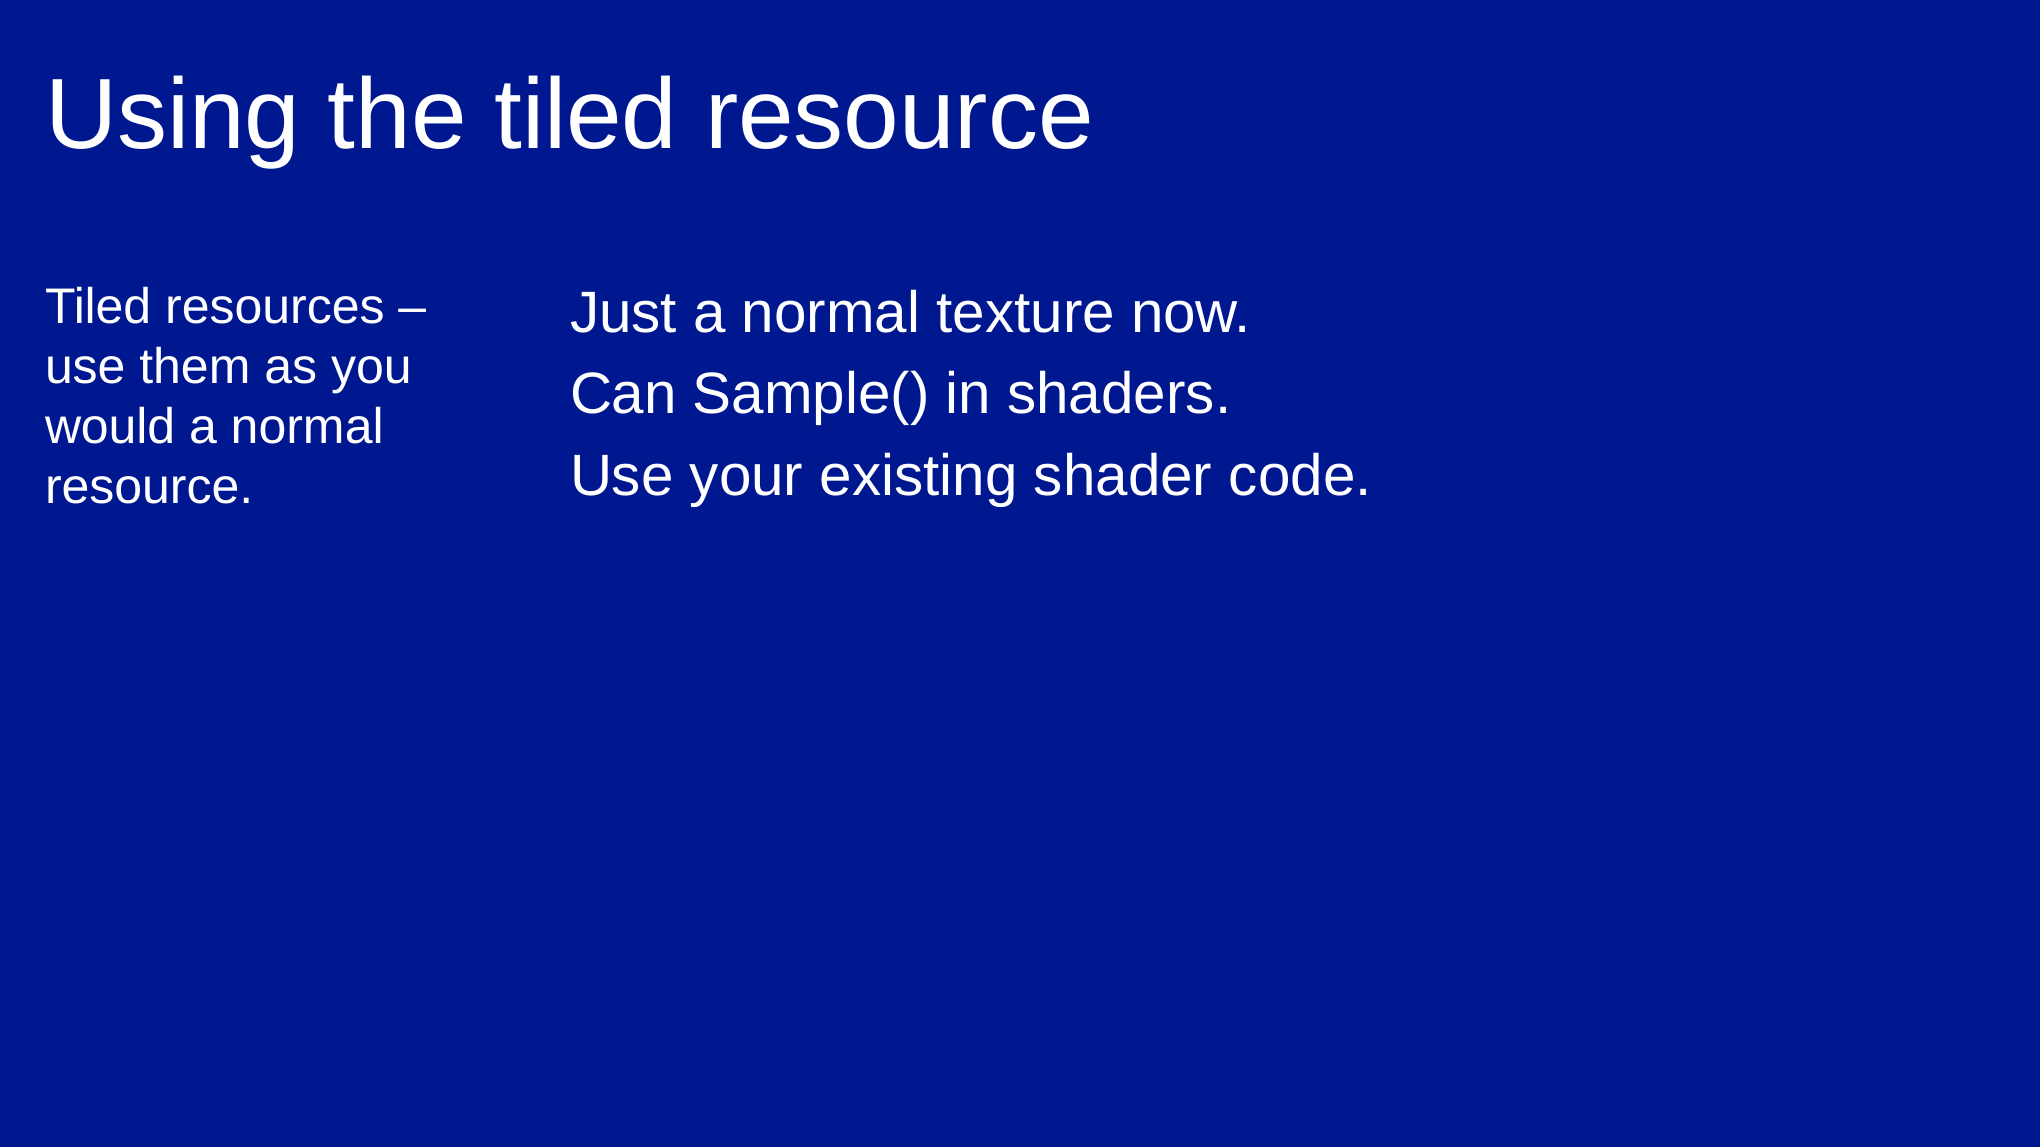

# Using the tiled resource
Tiled resources – use them as you would a normal resource.
Just a normal texture now.
Can Sample() in shaders.
Use your existing shader code.